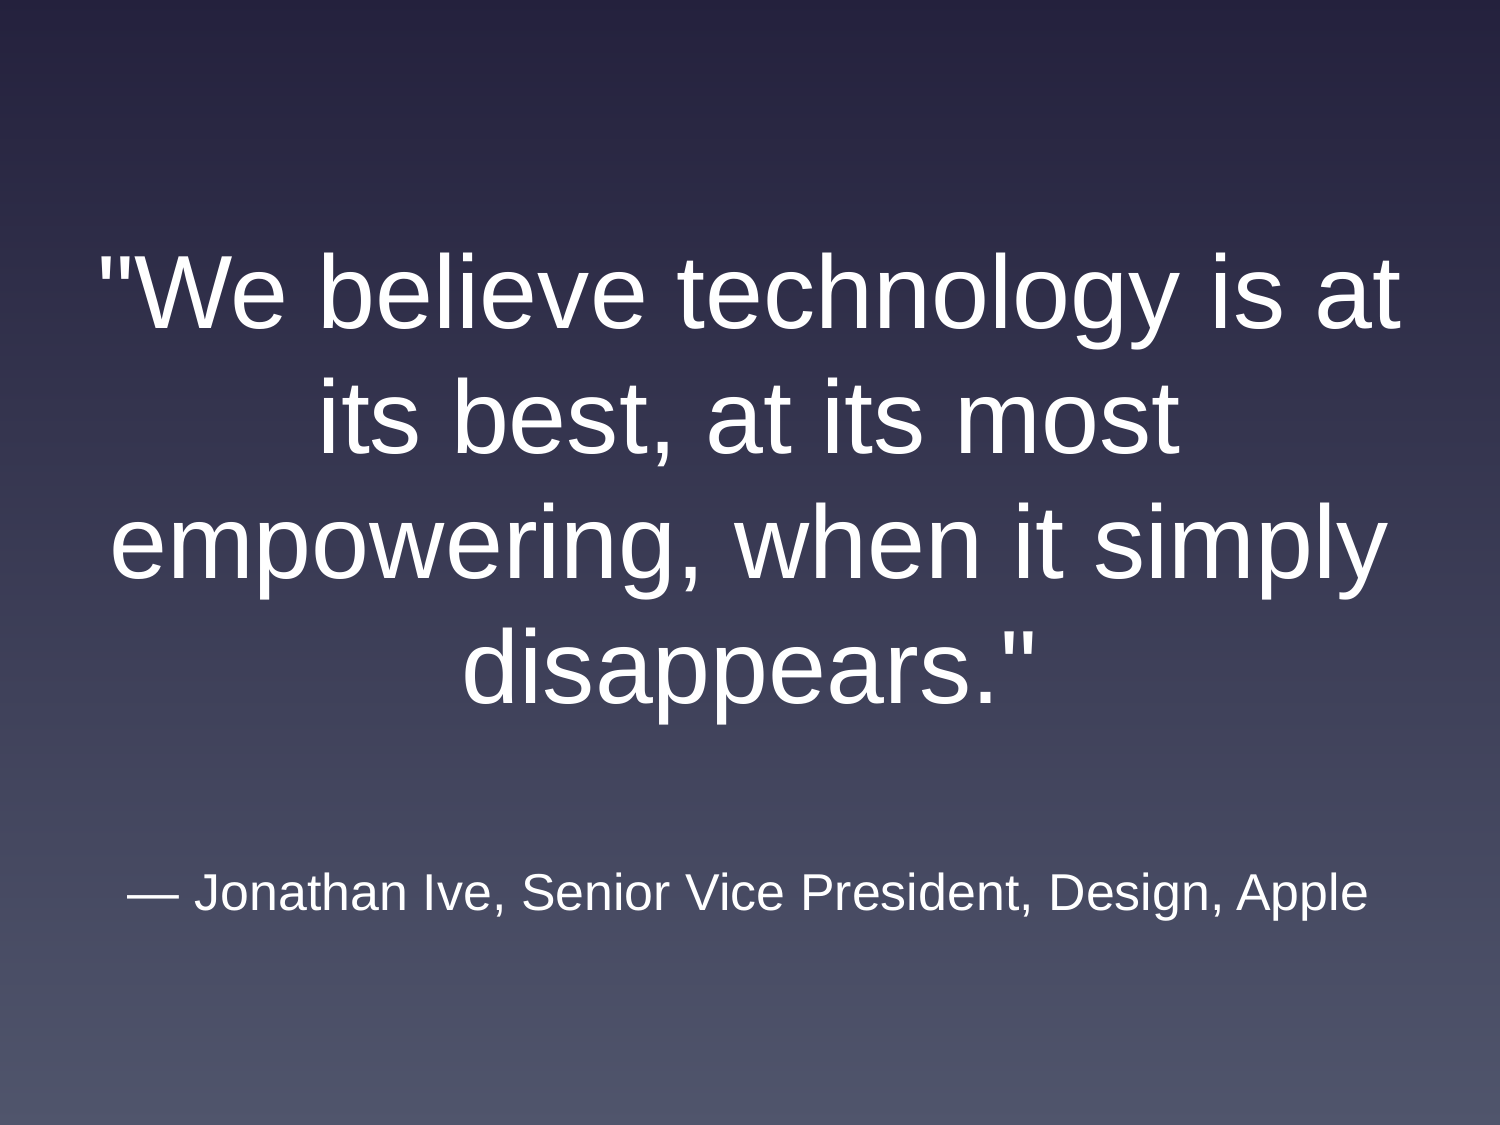

# "We believe technology is at its best, at its most empowering, when it simply disappears."
— Jonathan Ive, Senior Vice President, Design, Apple